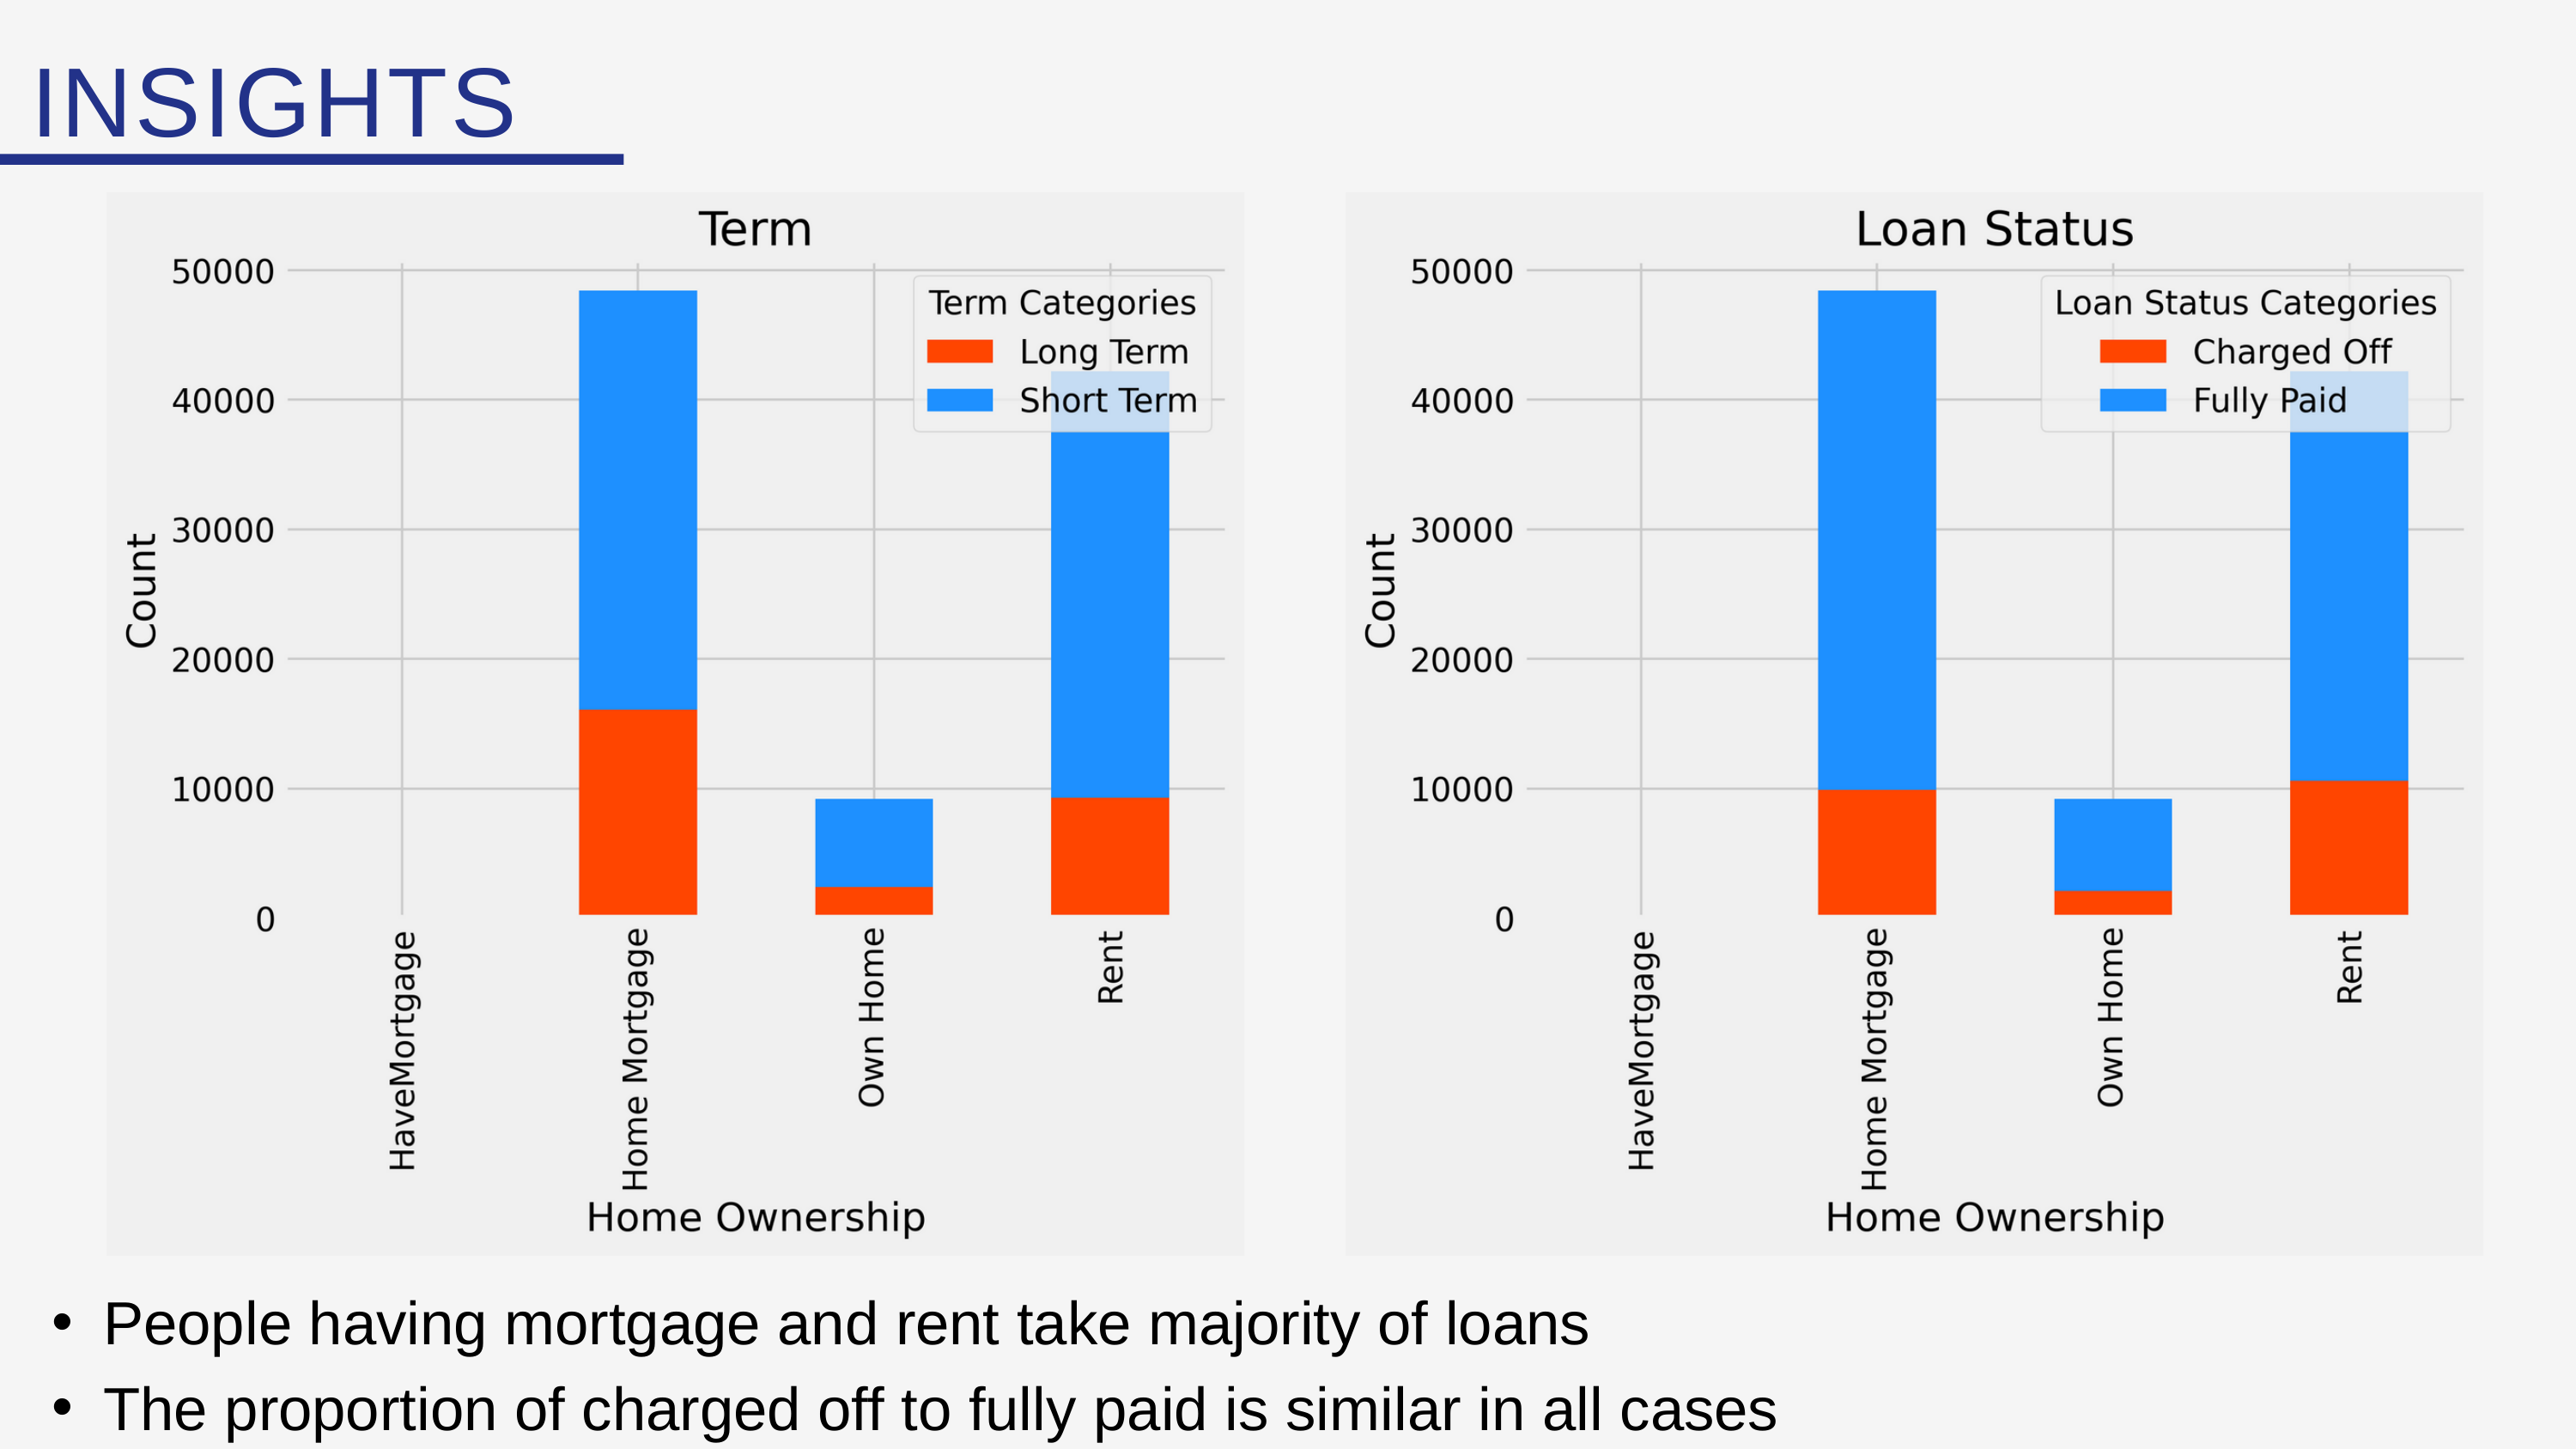

INSIGHTS

People having mortgage and rent take majority of loans
The proportion of charged off to fully paid is similar in all cases